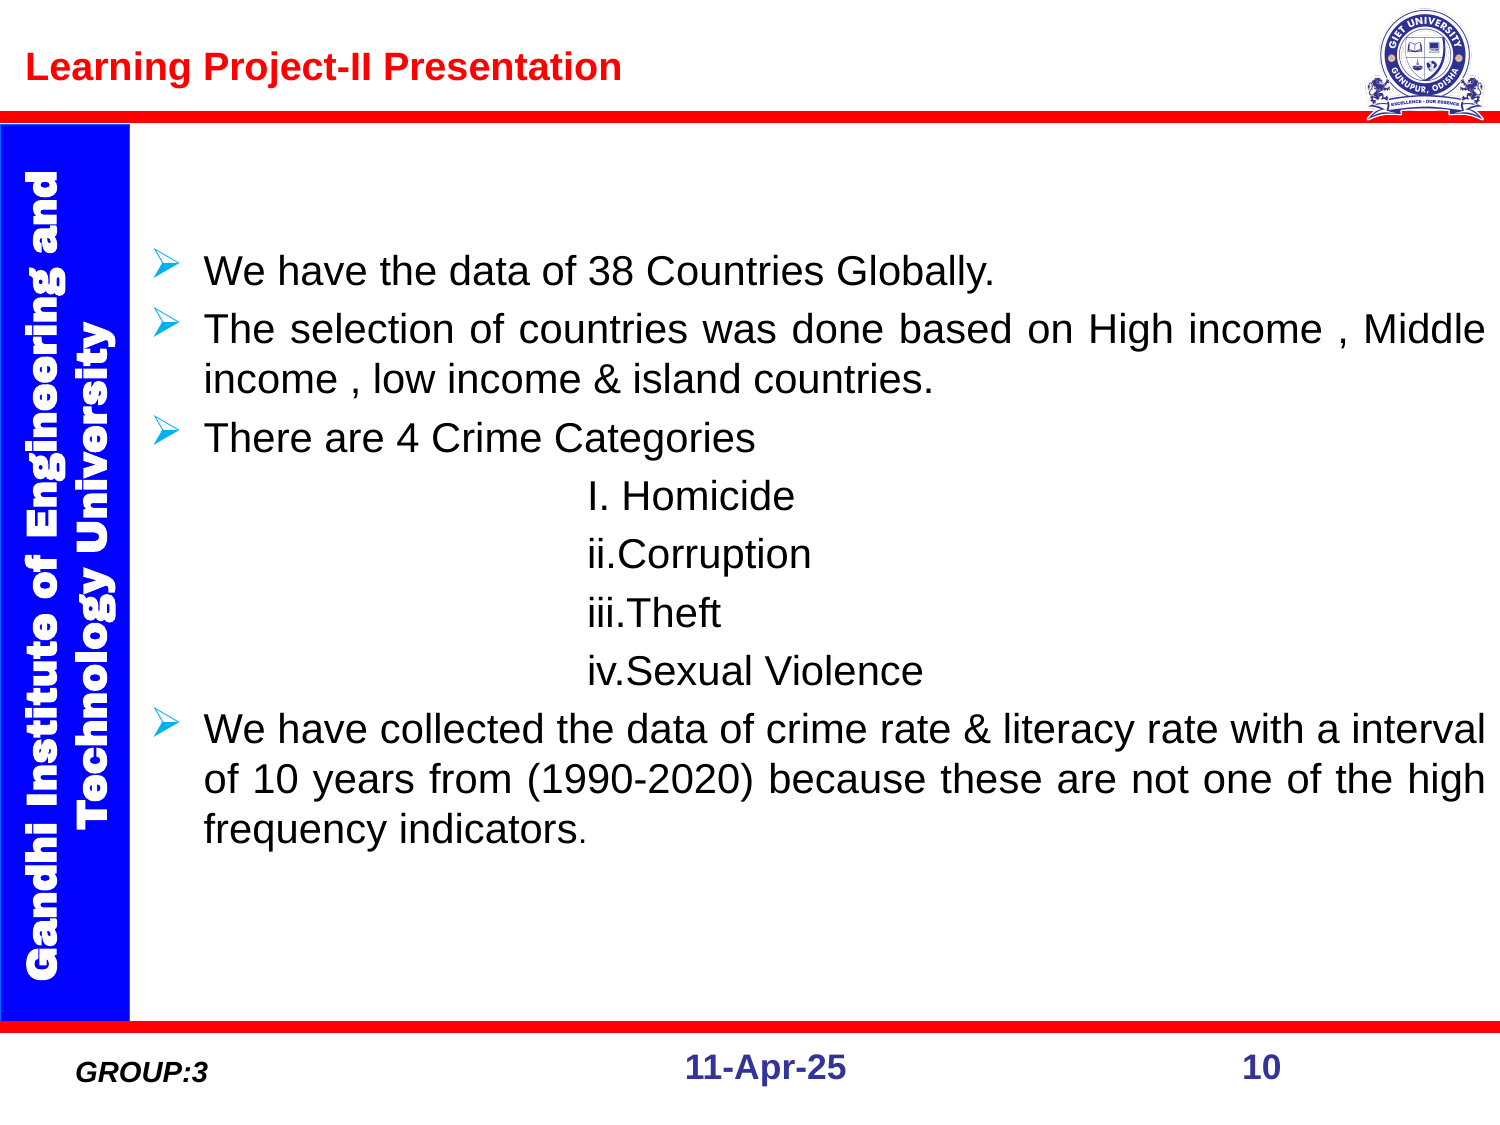

We have the data of 38 Countries Globally.
The selection of countries was done based on High income , Middle income , low income & island countries.
There are 4 Crime Categories
                                      I. Homicide
                                      ii.Corruption
                                      iii.Theft
                                      iv.Sexual Violence
We have collected the data of crime rate & literacy rate with a interval of 10 years from (1990-2020) because these are not one of the high frequency indicators.
GROUP:3